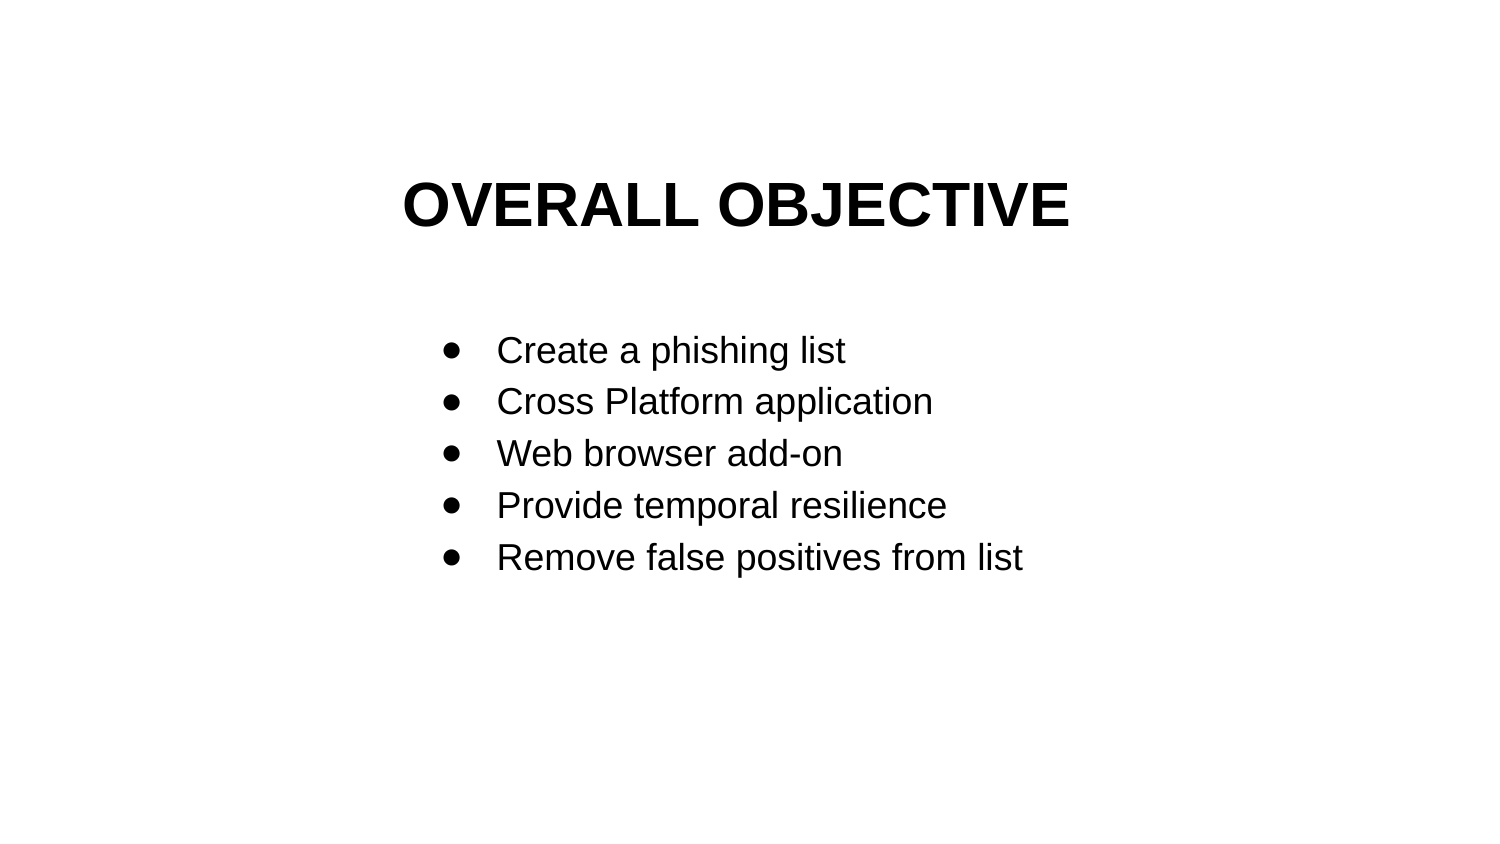

# OVERALL OBJECTIVE
Create a phishing list
Cross Platform application
Web browser add-on
Provide temporal resilience
Remove false positives from list